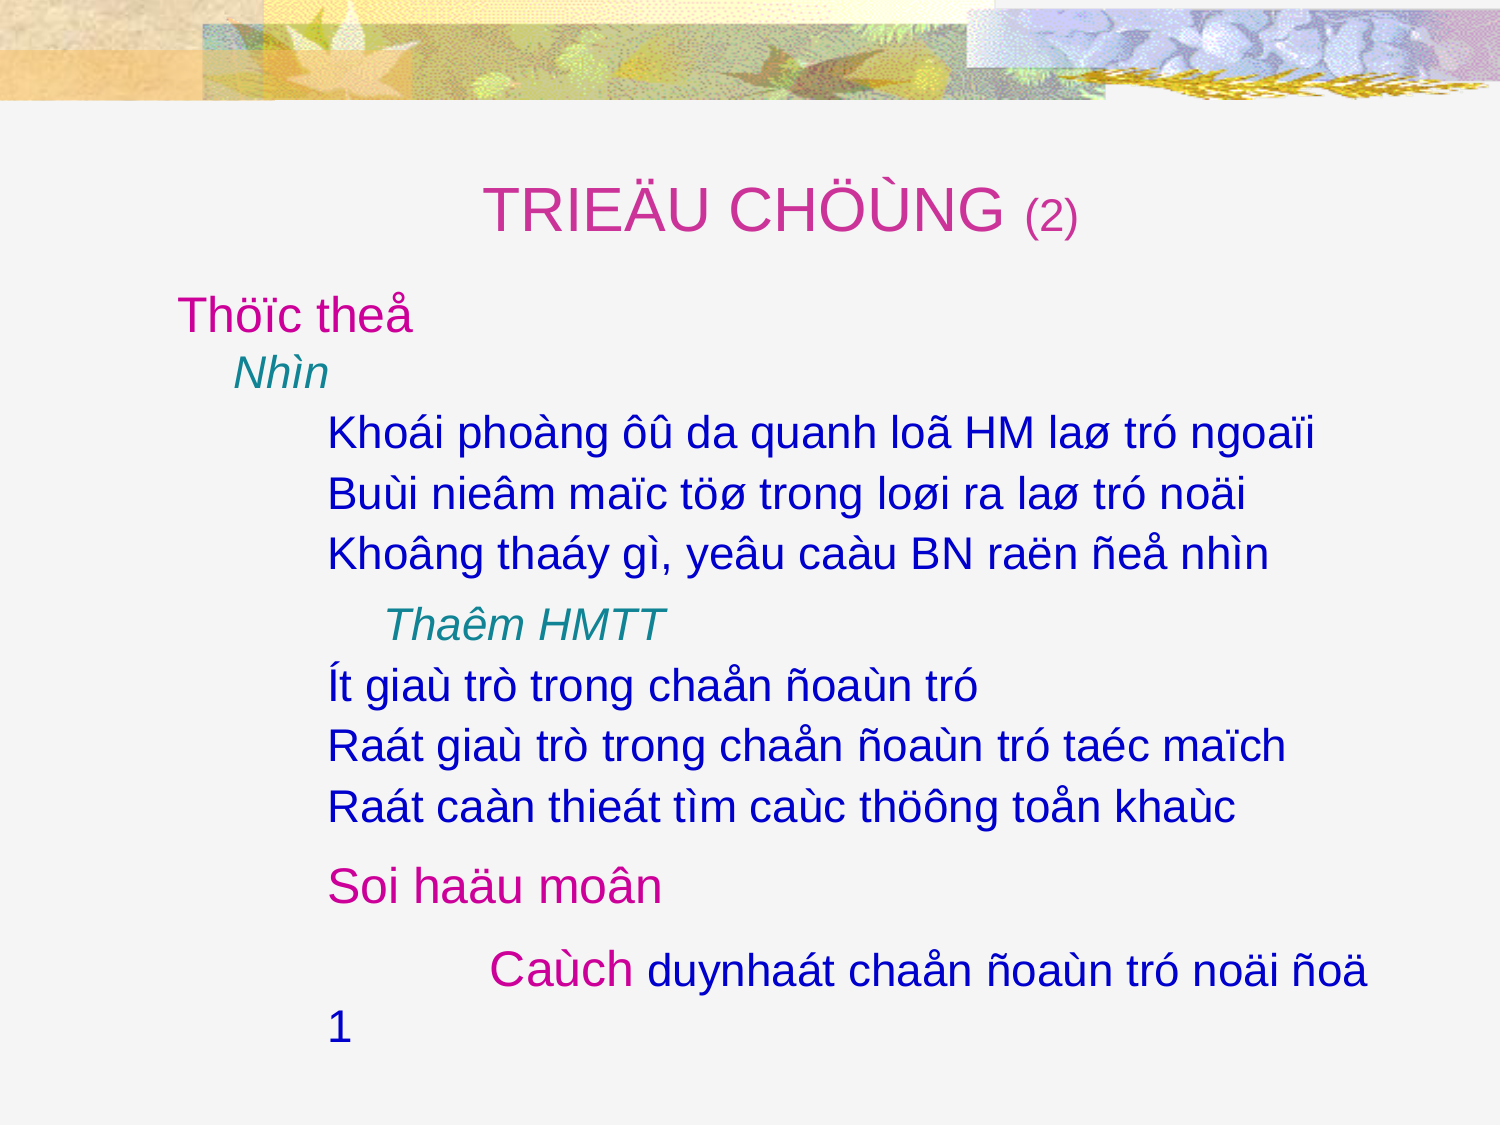

# TRIEÄU CHÖÙNG (2)
Thöïc theå
	Nhìn
Khoái phoàng ôû da quanh loã HM laø tró ngoaïi
Buùi nieâm maïc töø trong loøi ra laø tró noäi
Khoâng thaáy gì, yeâu caàu BN raën ñeå nhìn
	Thaêm HMTT
Ít giaù trò trong chaån ñoaùn tró
Raát giaù trò trong chaån ñoaùn tró taéc maïch
Raát caàn thieát tìm caùc thöông toån khaùc
Soi haäu moân
			 Caùch duynhaát chaån ñoaùn tró noäi ñoä 1